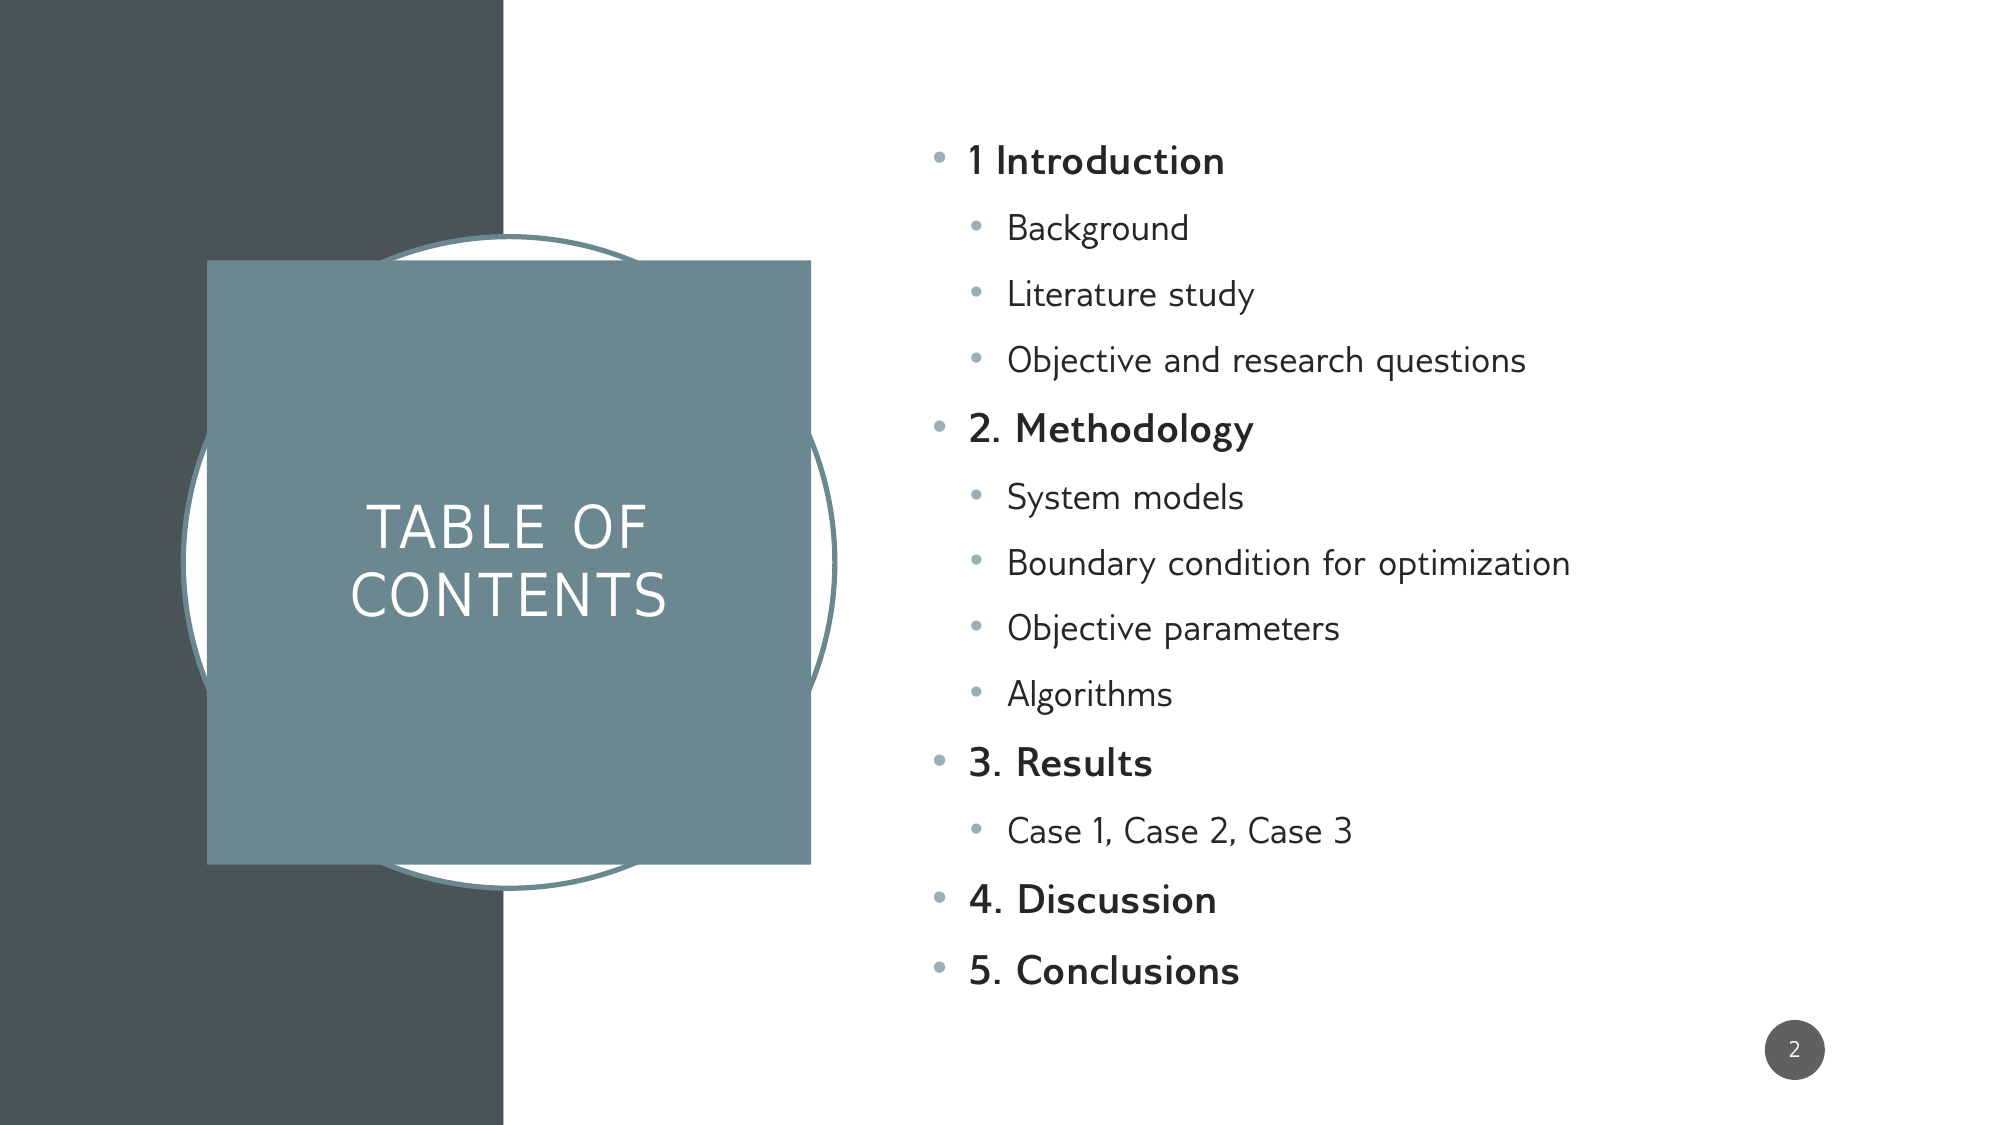

1 Introduction
Background
Literature study
Objective and research questions
2. Methodology
System models
Boundary condition for optimization
Objective parameters
Algorithms
3. Results
Case 1, Case 2, Case 3
4. Discussion
5. Conclusions

# Table of contents
2